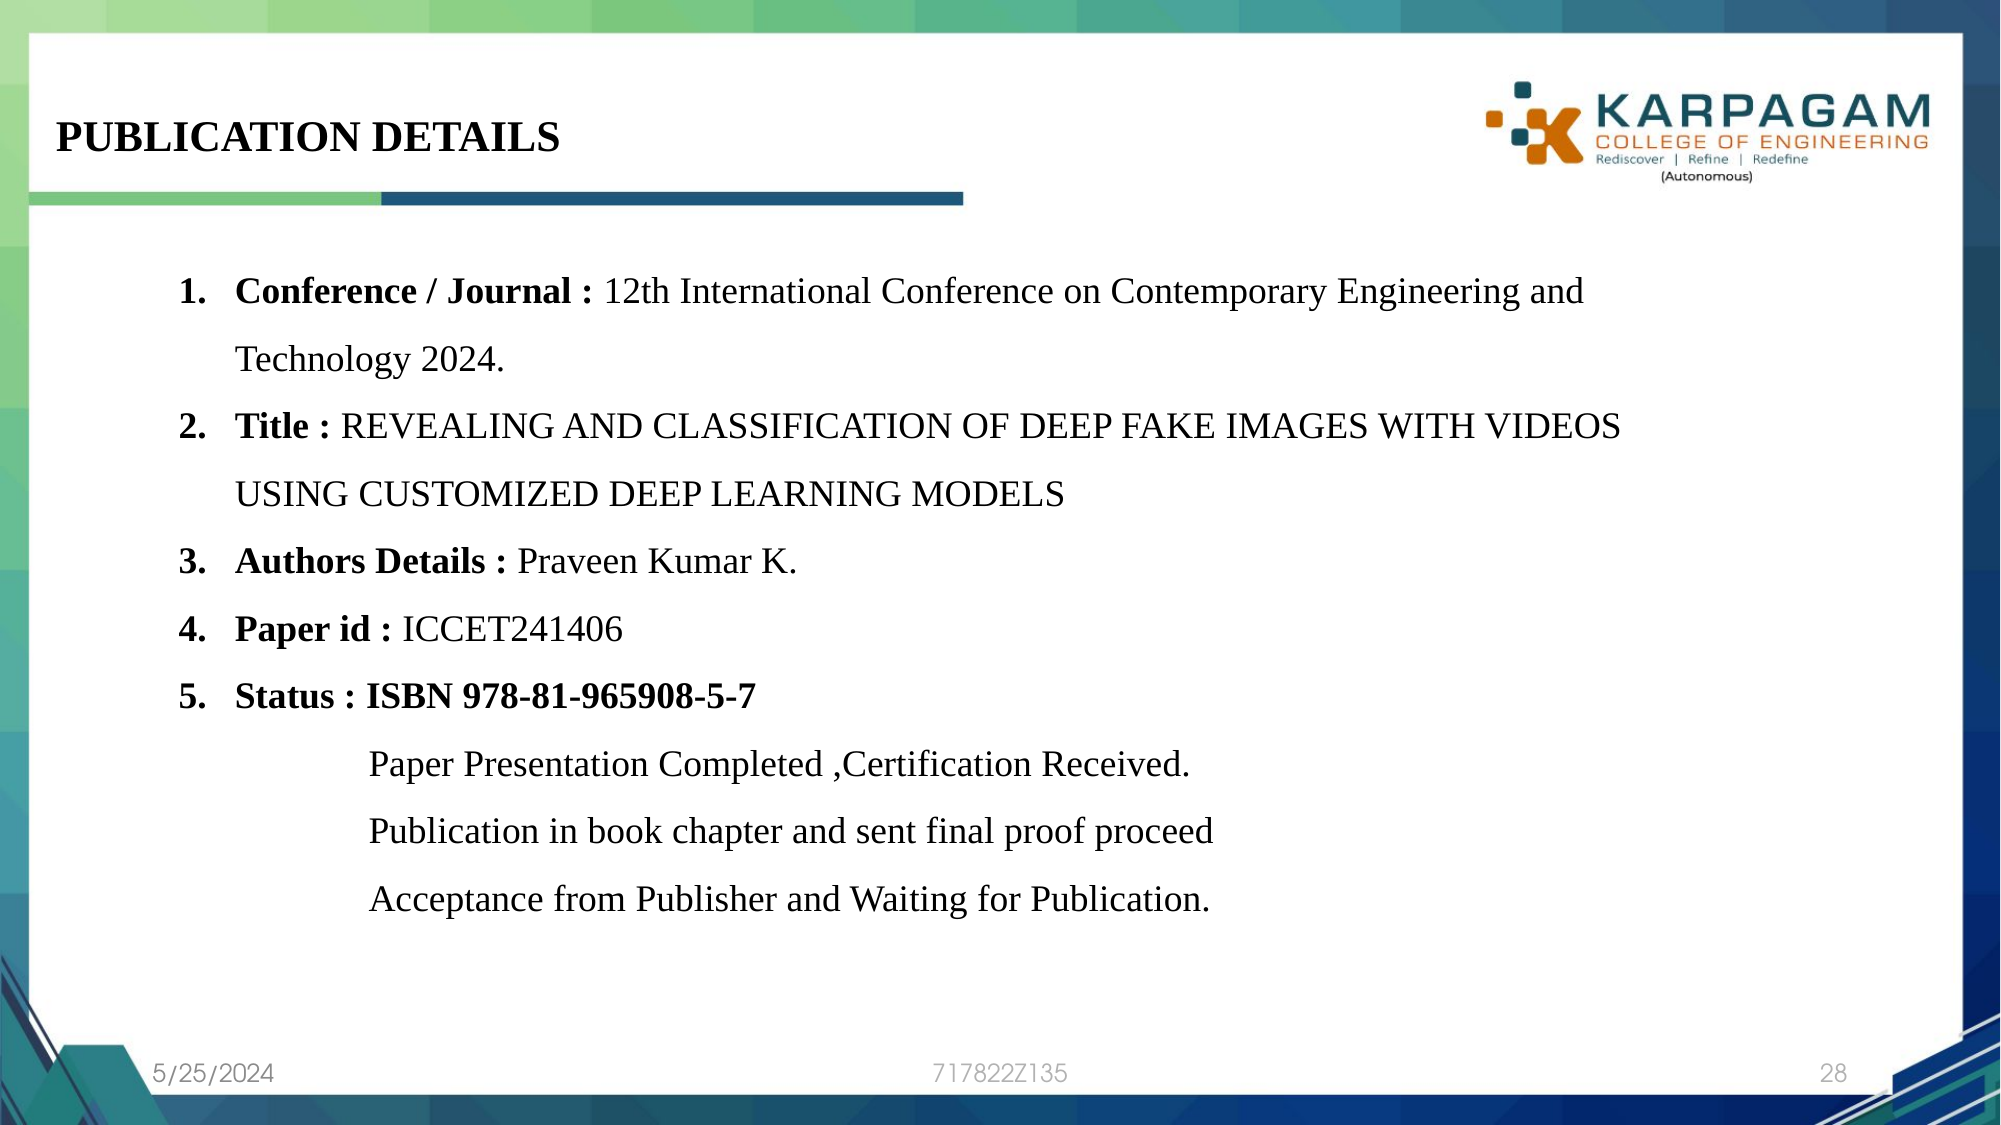

PUBLICATION DETAILS
Conference / Journal : 12th International Conference on Contemporary Engineering and Technology 2024.
Title : REVEALING AND CLASSIFICATION OF DEEP FAKE IMAGES WITH VIDEOS USING CUSTOMIZED DEEP LEARNING MODELS
Authors Details : Praveen Kumar K.
Paper id : ICCET241406
Status : ISBN 978-81-965908-5-7
                    Paper Presentation Completed ,Certification Received.
                    Publication in book chapter and sent final proof proceed
                    Acceptance from Publisher and Waiting for Publication.
5/25/2024
717822Z135
28